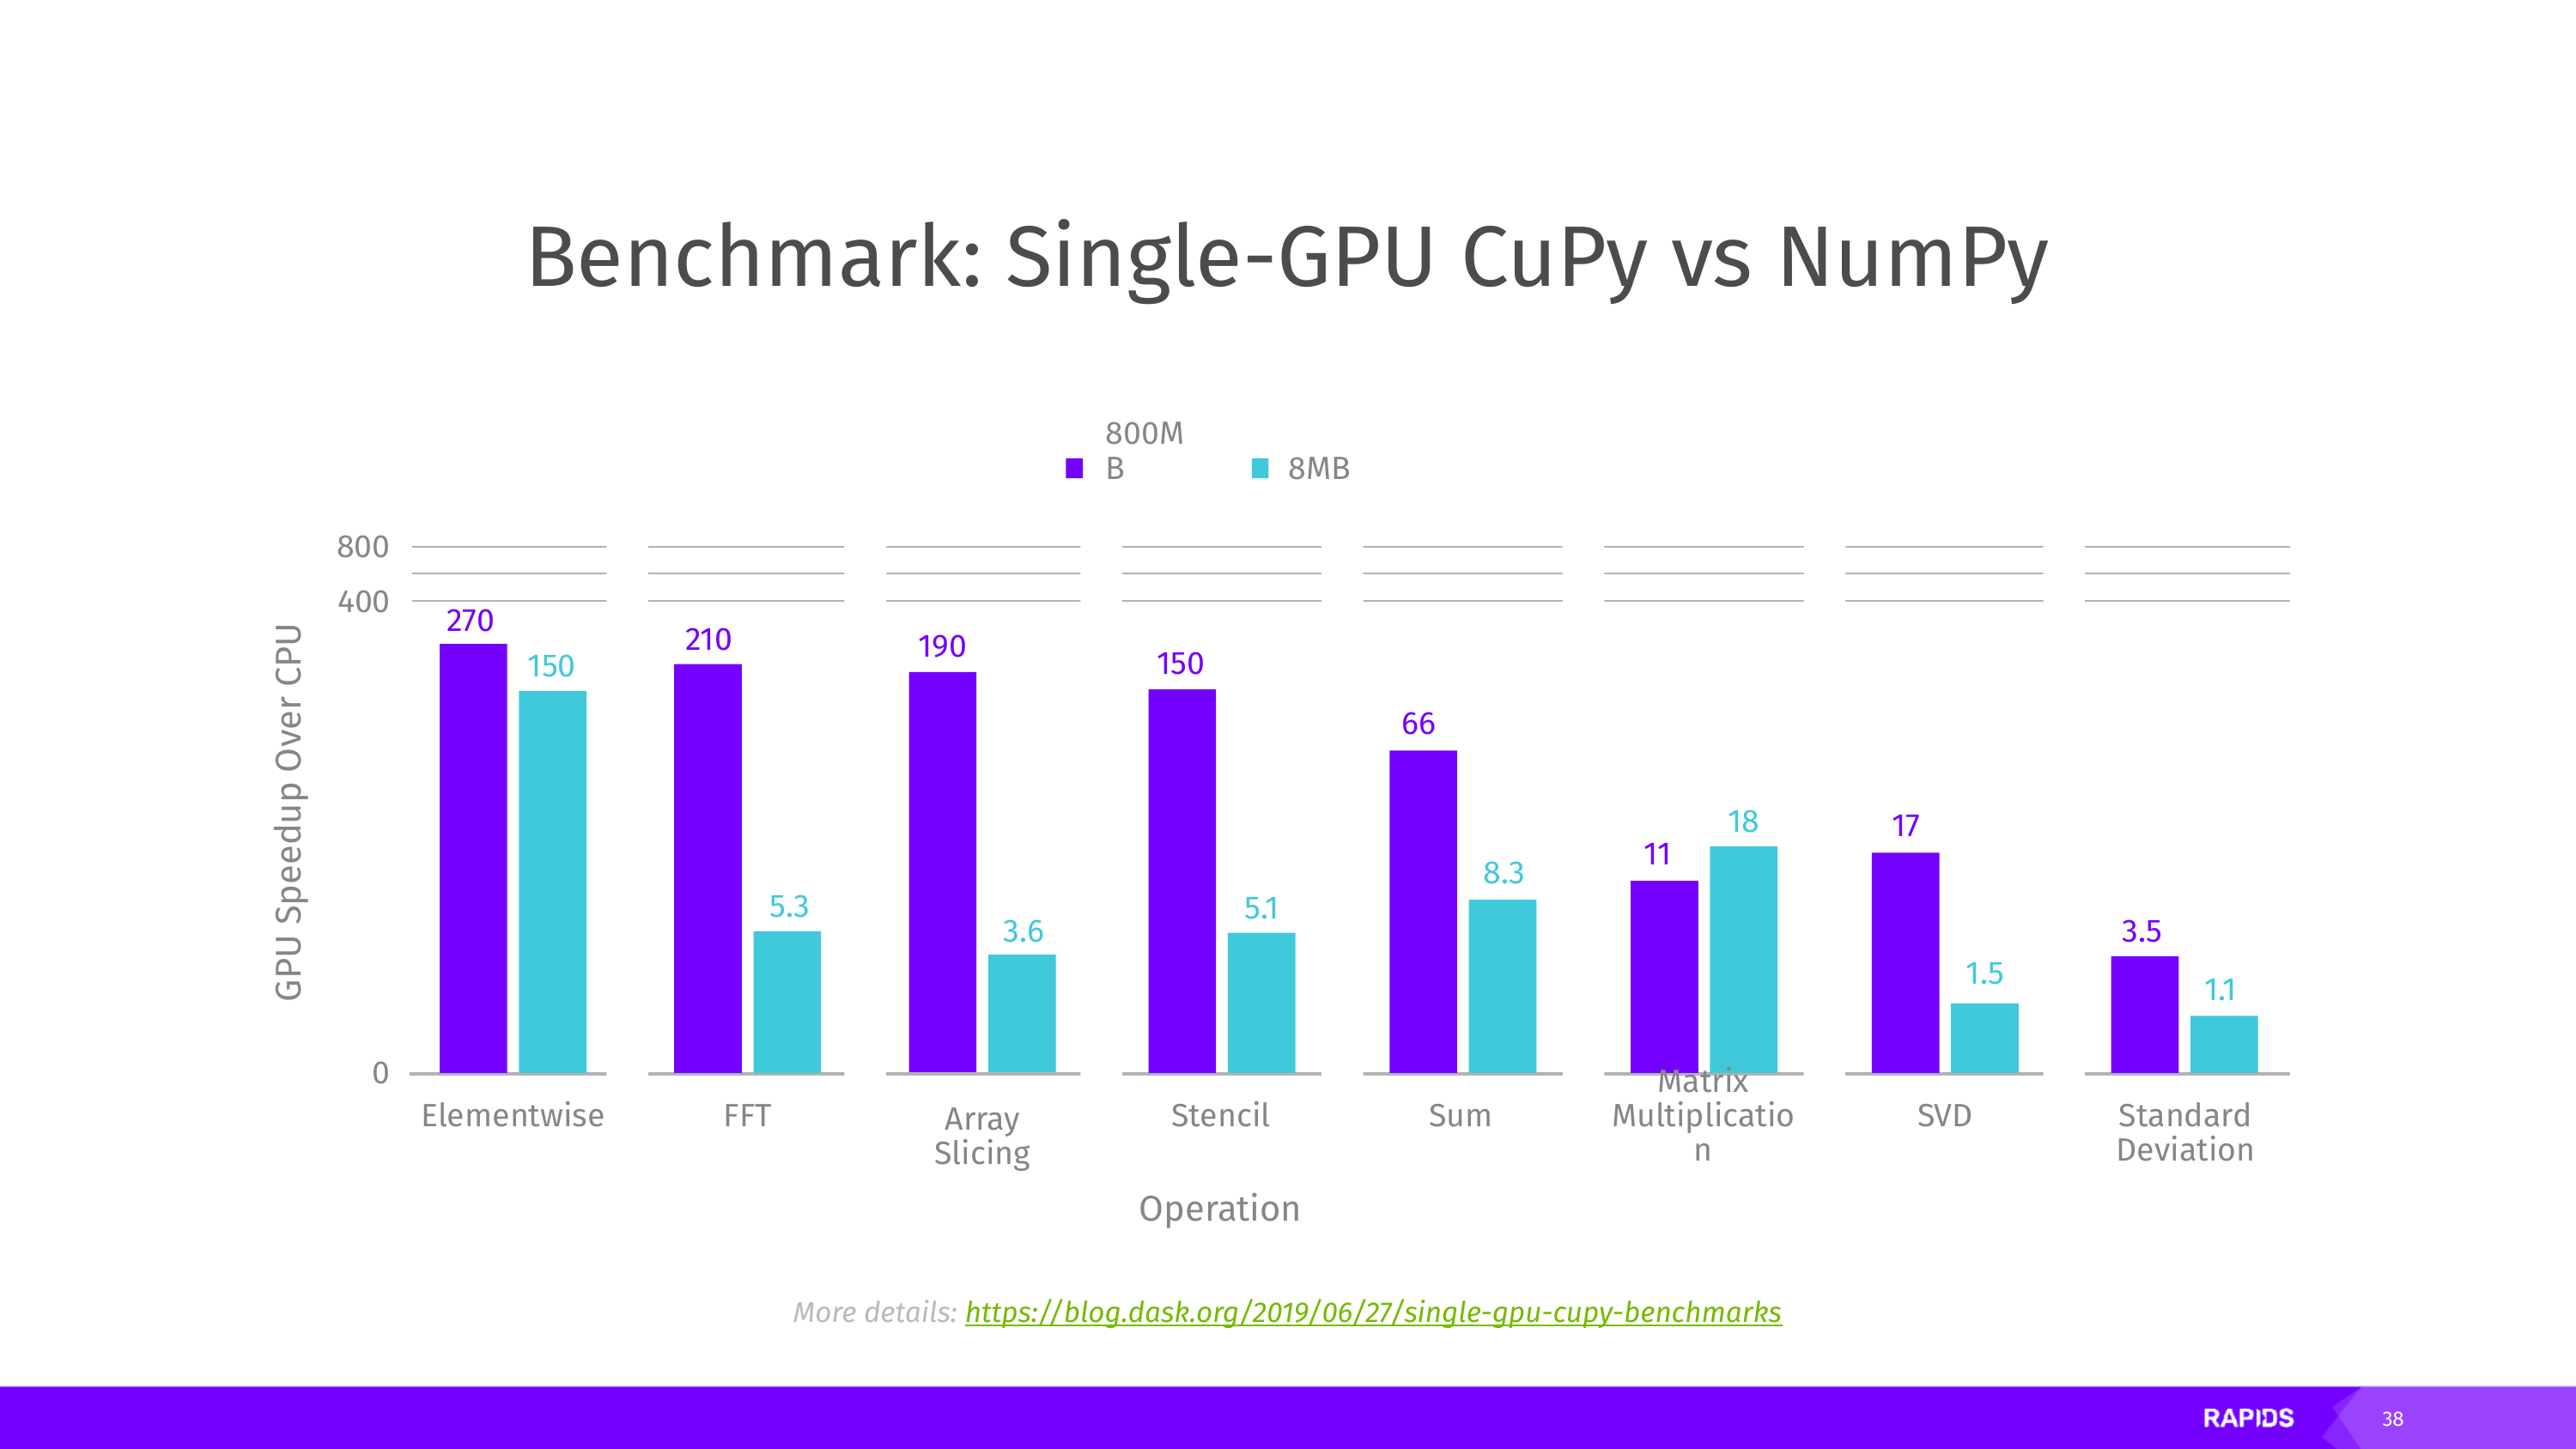

# Benchmark: Single-GPU CuPy vs NumPy
800MB
8MB

800
400
270
210
190
150

150

66

GPU Speedup Over CPU
18
17
11
8.3

5.3
5.1

3.6
3.5

1.5

1.1

0
Elementwise
FFT
Stencil
Sum
SVD
Standard Deviation
Matrix Multiplication
Array Slicing
Operation
More details: https://blog.dask.org/2019/06/27/single-gpu-cupy-benchmarks